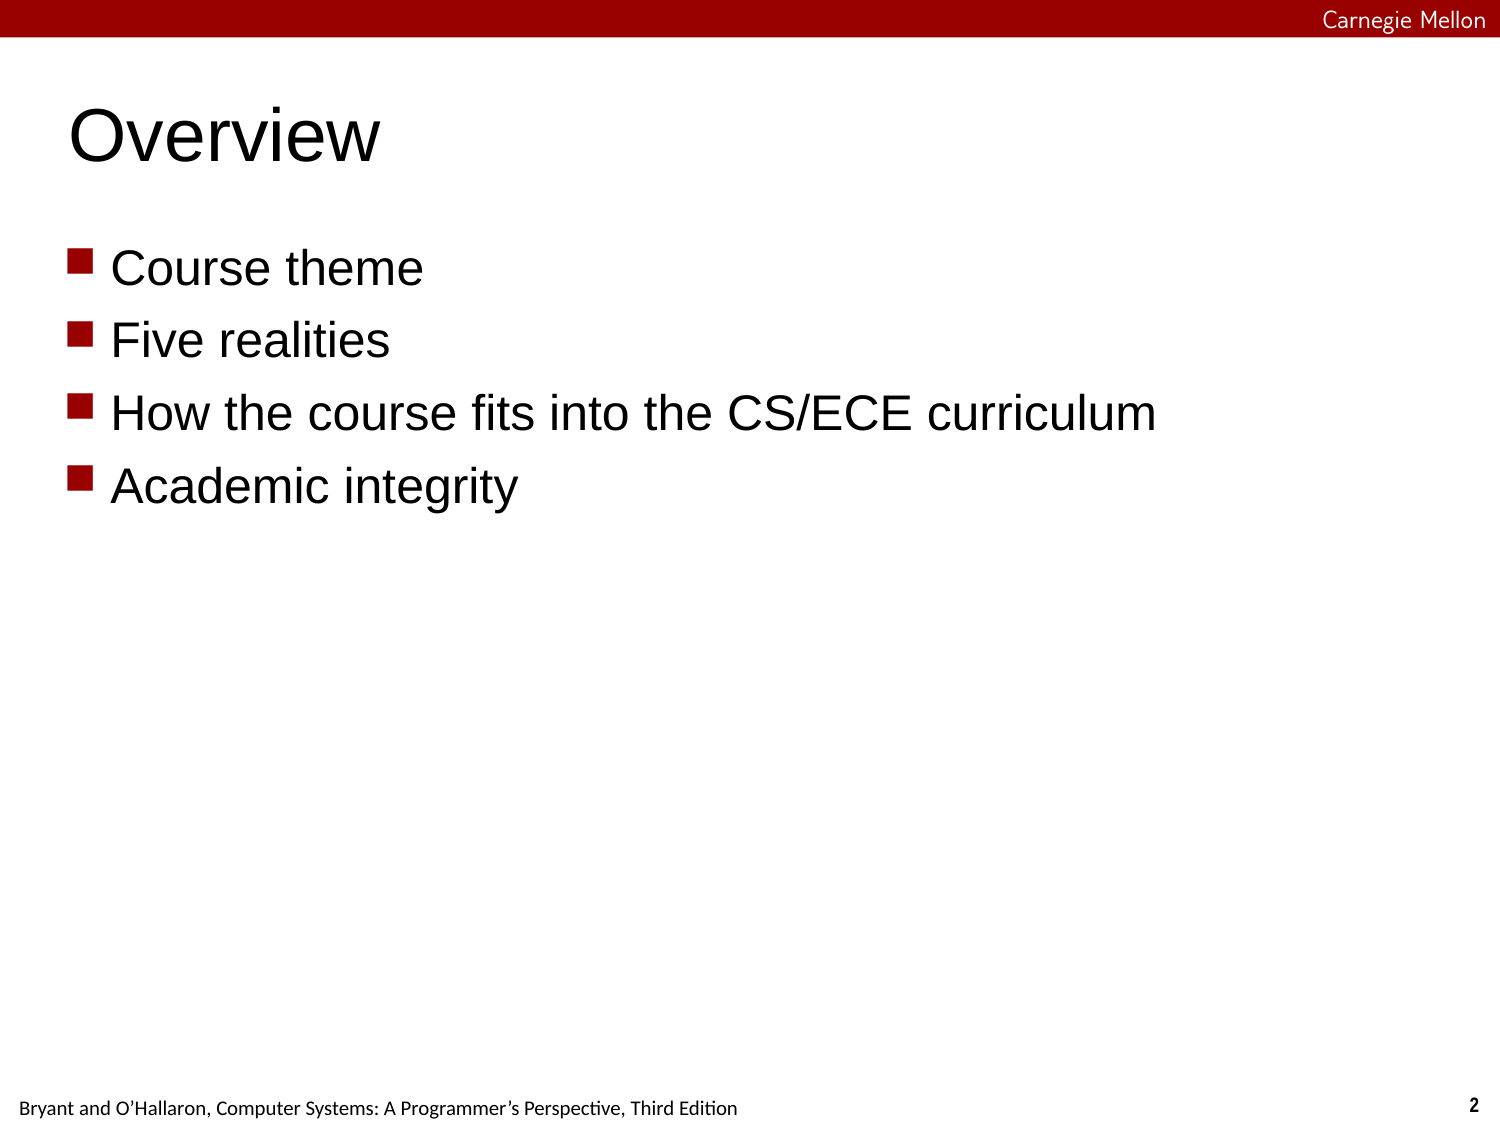

Carnegie Mellon
# Overview
Course theme
Five realities
How the course fits into the CS/ECE curriculum
Academic integrity